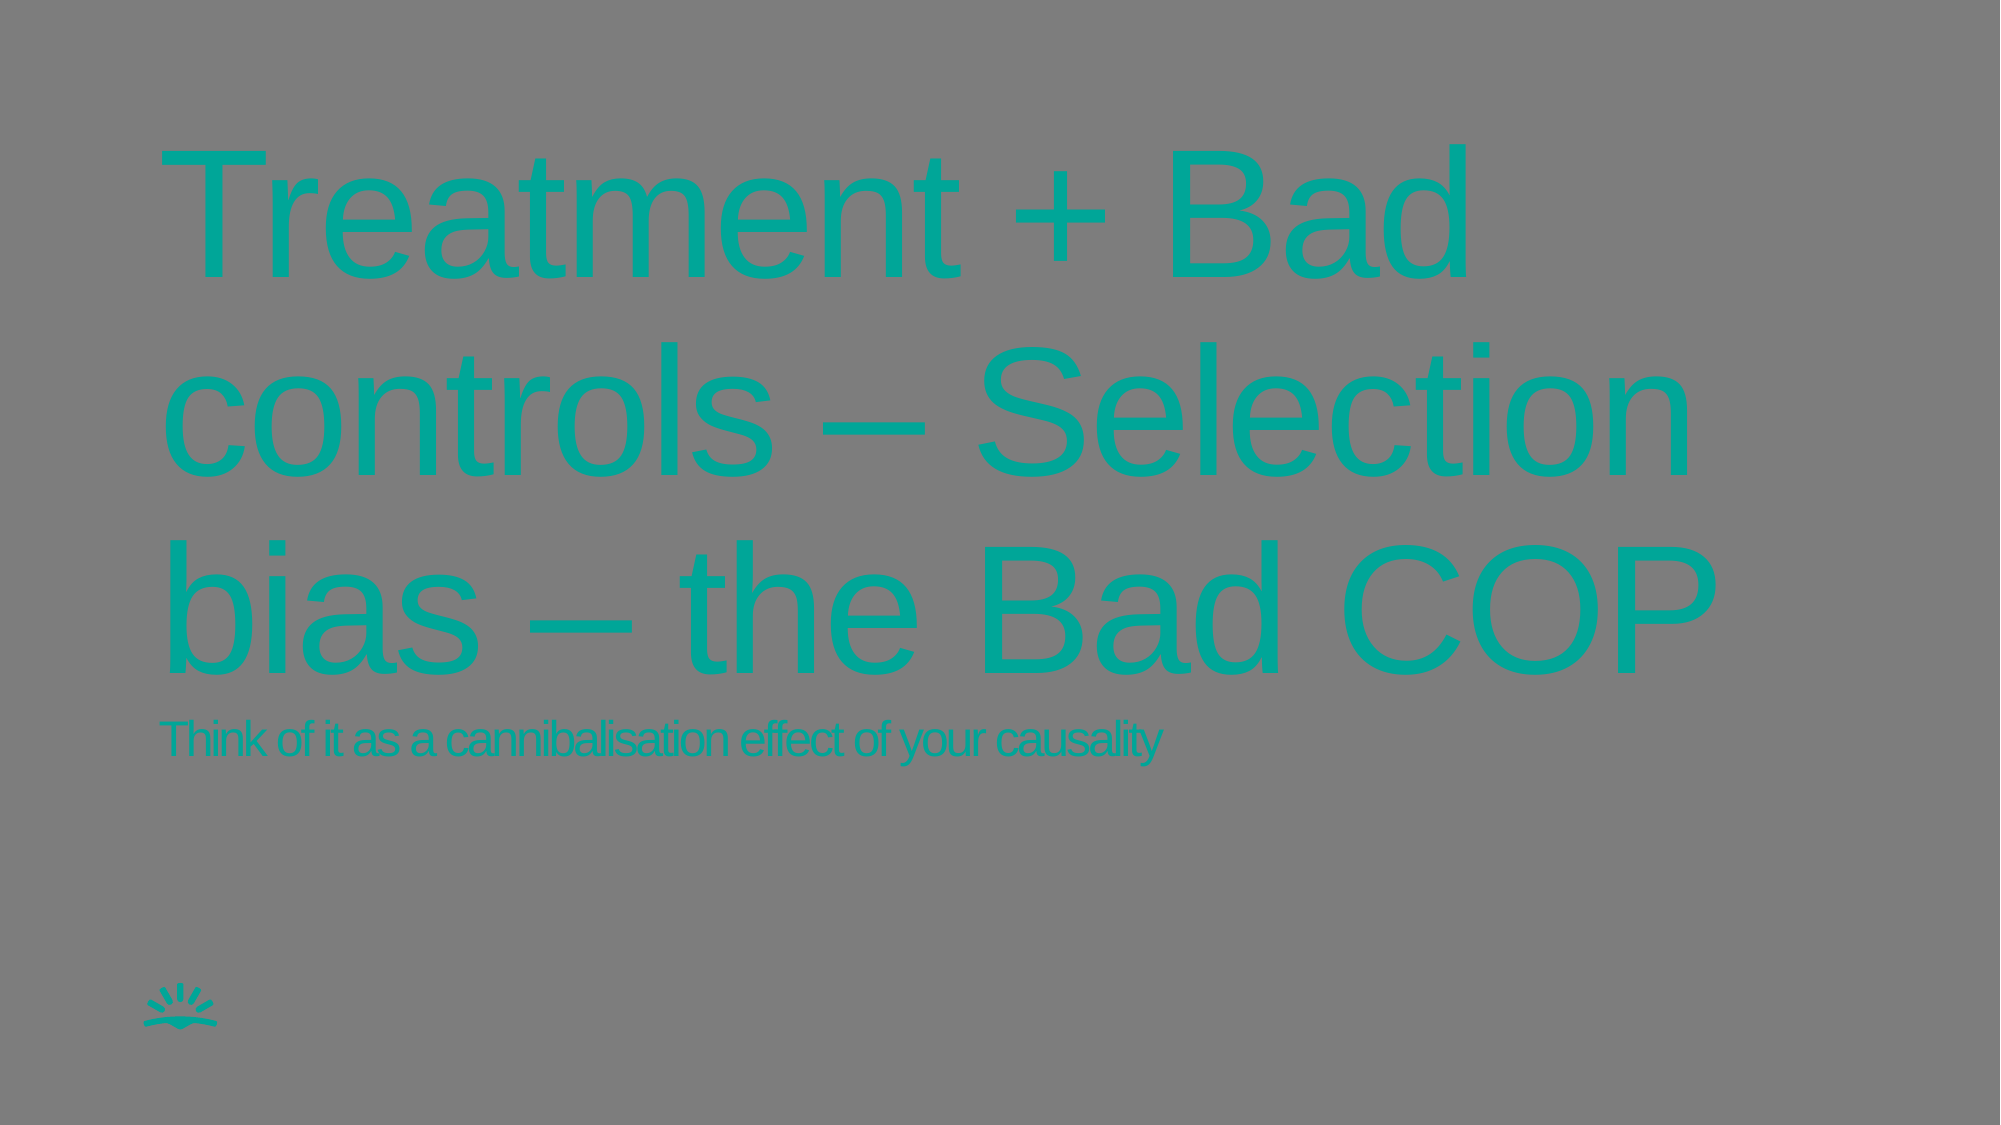

# Treatment + Bad controls – Selection bias – the Bad COP Think of it as a cannibalisation effect of your causality